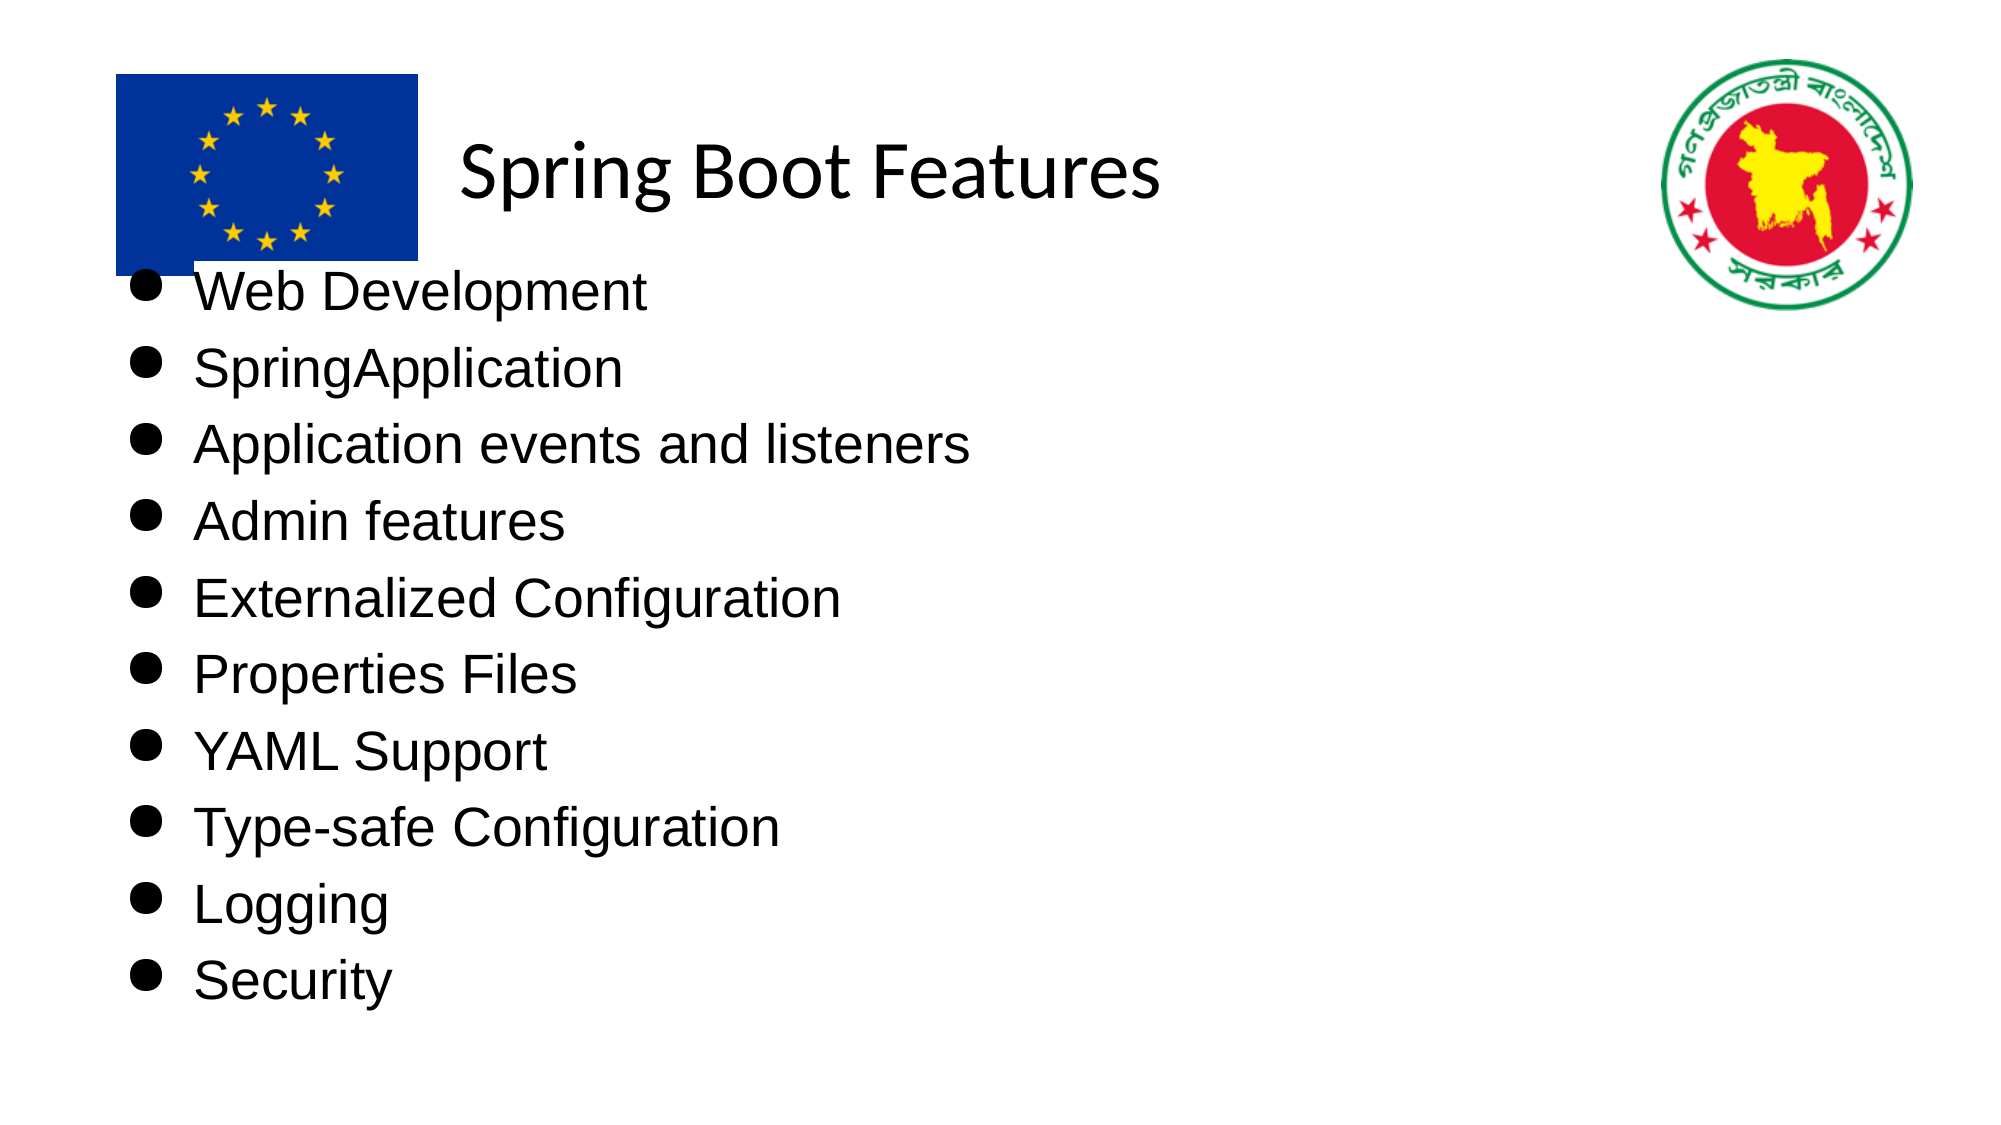

# Spring Boot Features
Web Development
SpringApplication
Application events and listeners
Admin features
Externalized Configuration
Properties Files
YAML Support
Type-safe Configuration
Logging
Security